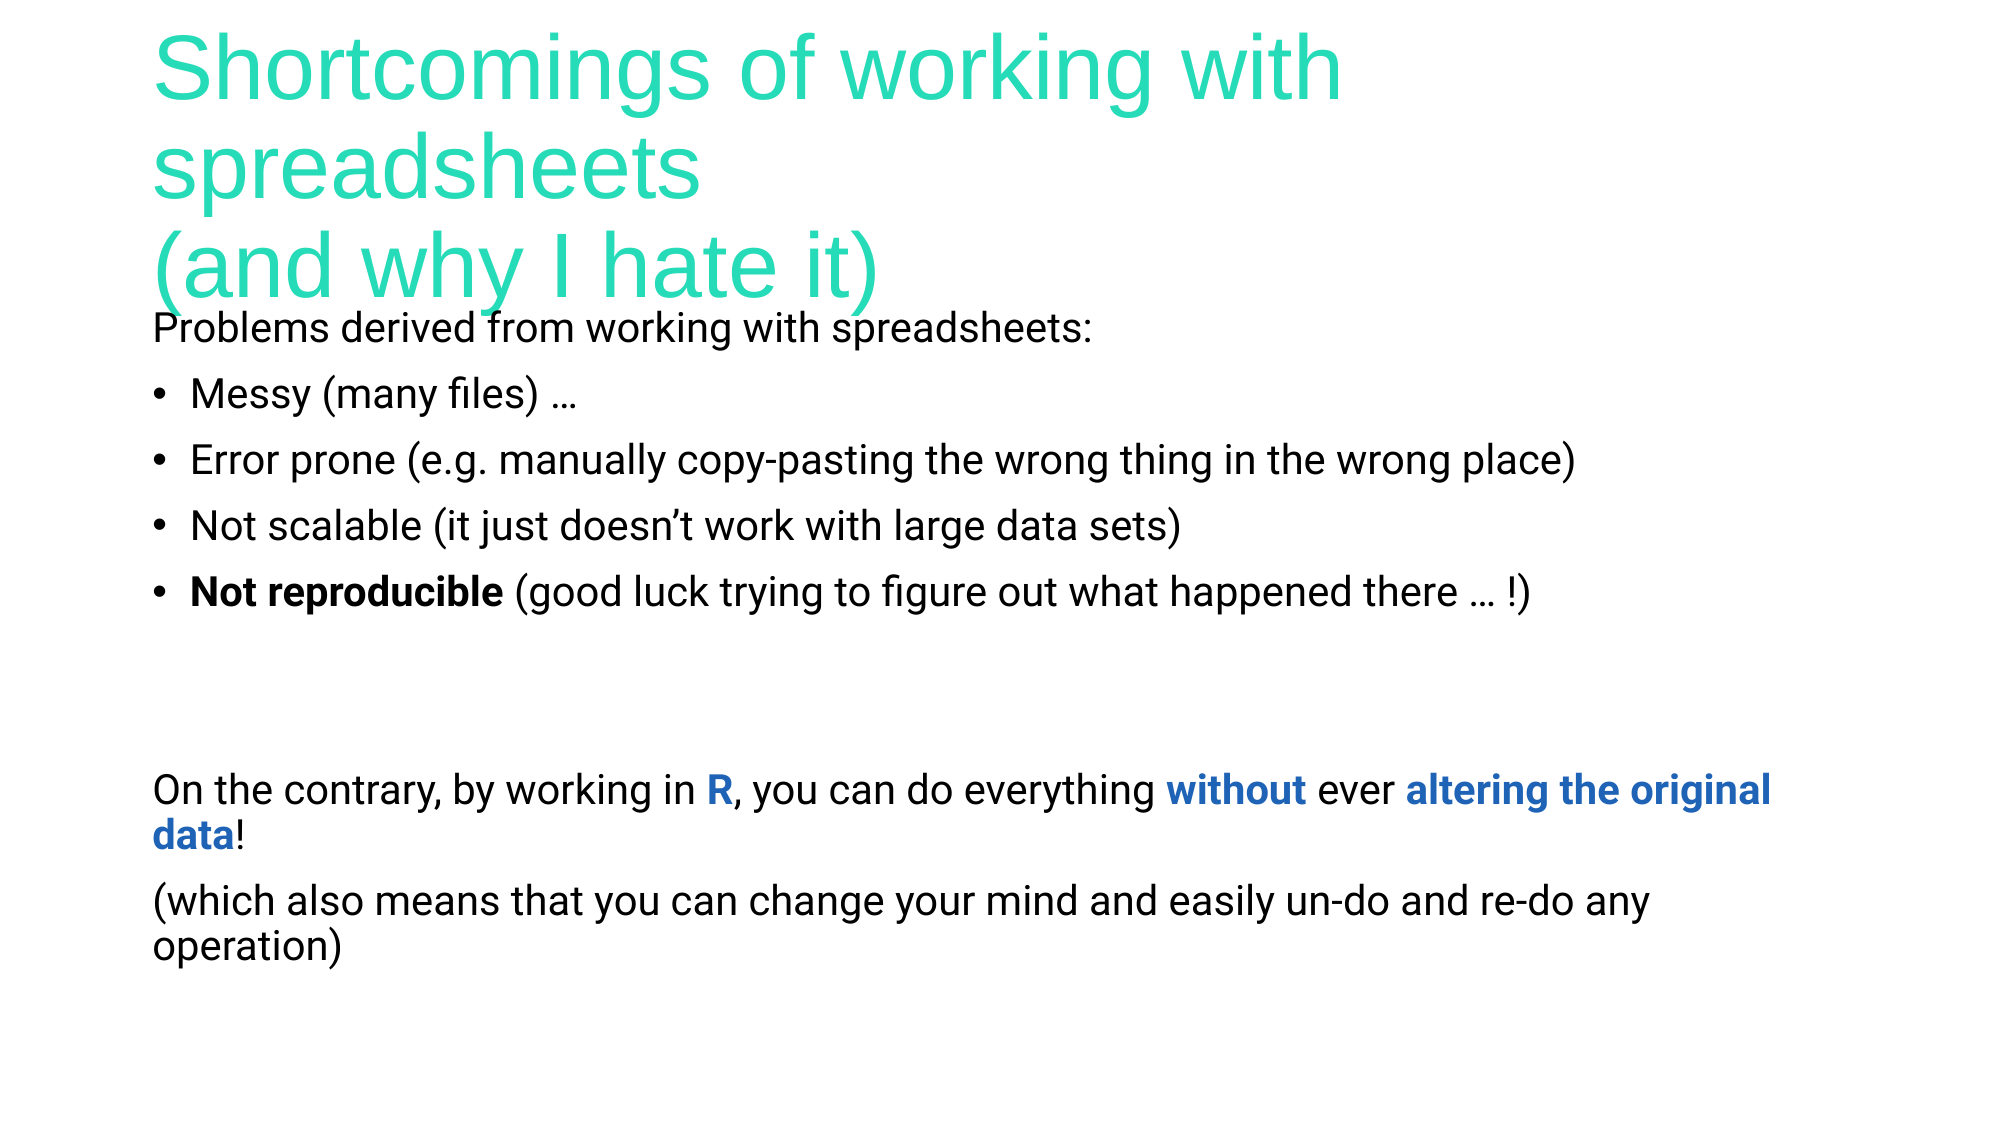

# Shortcomings of working with spreadsheets (and why I hate it)
Problems derived from working with spreadsheets:
Messy (many files) …
Error prone (e.g. manually copy-pasting the wrong thing in the wrong place)
Not scalable (it just doesn’t work with large data sets)
Not reproducible (good luck trying to figure out what happened there … !)

On the contrary, by working in R, you can do everything without ever altering the original data!
(which also means that you can change your mind and easily un-do and re-do any operation)